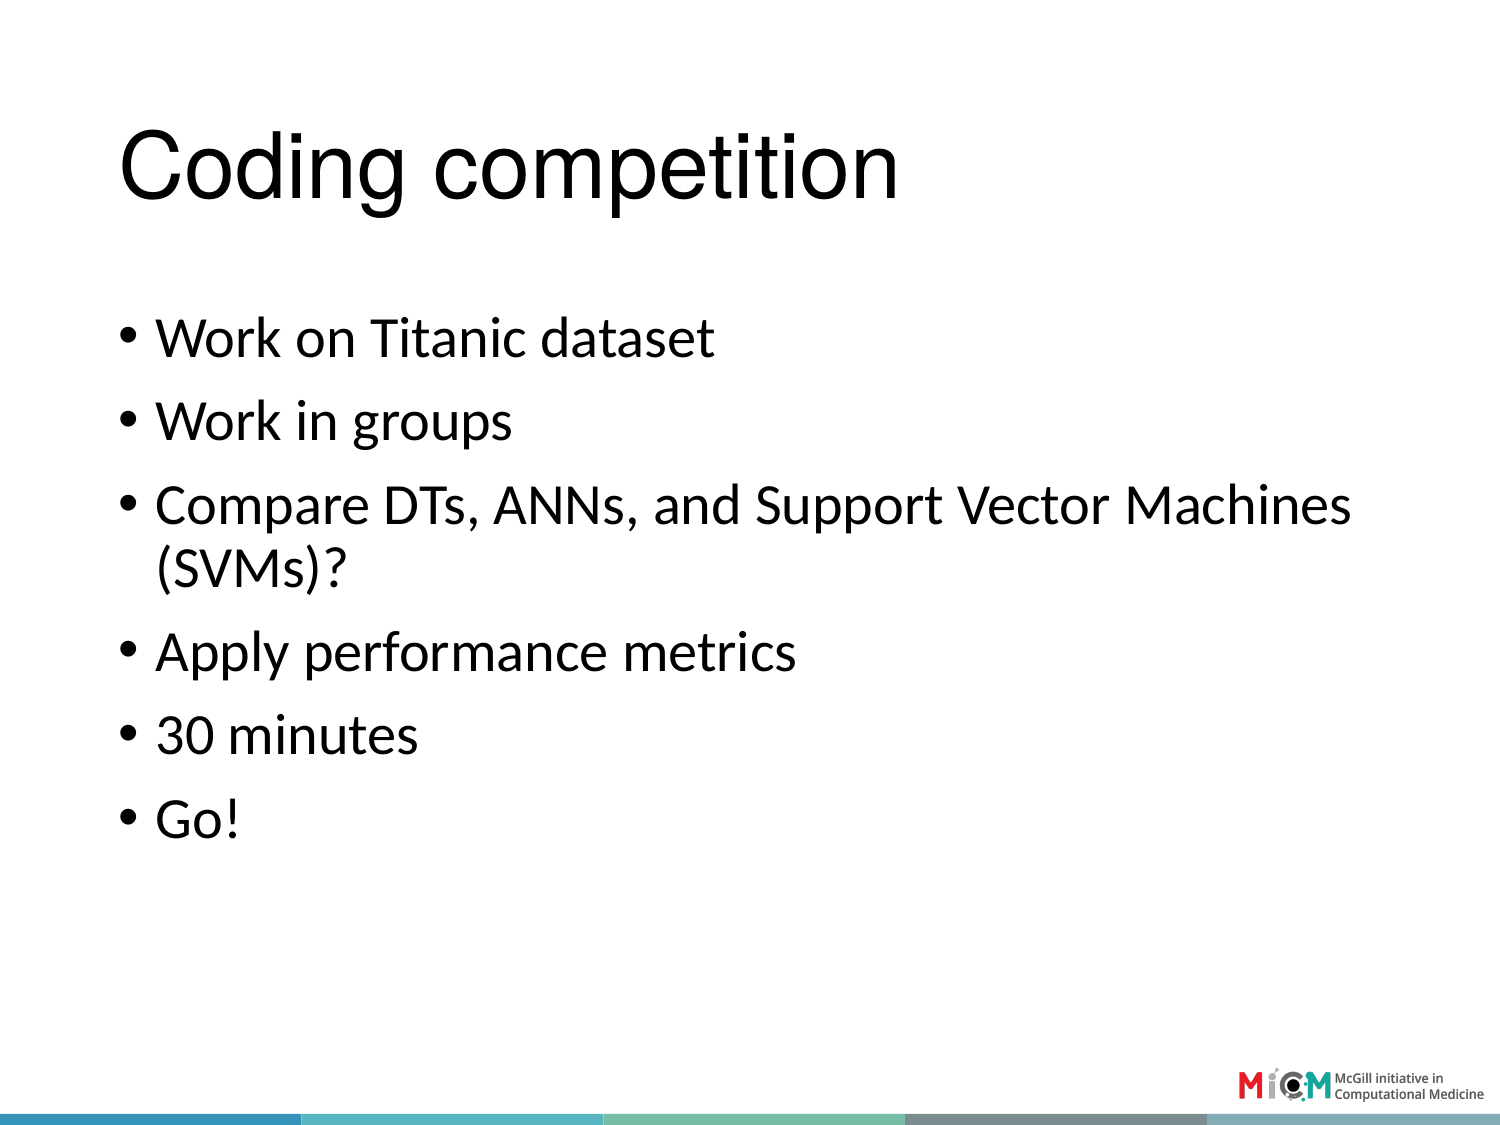

# Coding competition
Work on Titanic dataset
Work in groups
Compare DTs, ANNs, and Support Vector Machines (SVMs)?
Apply performance metrics
30 minutes
Go!